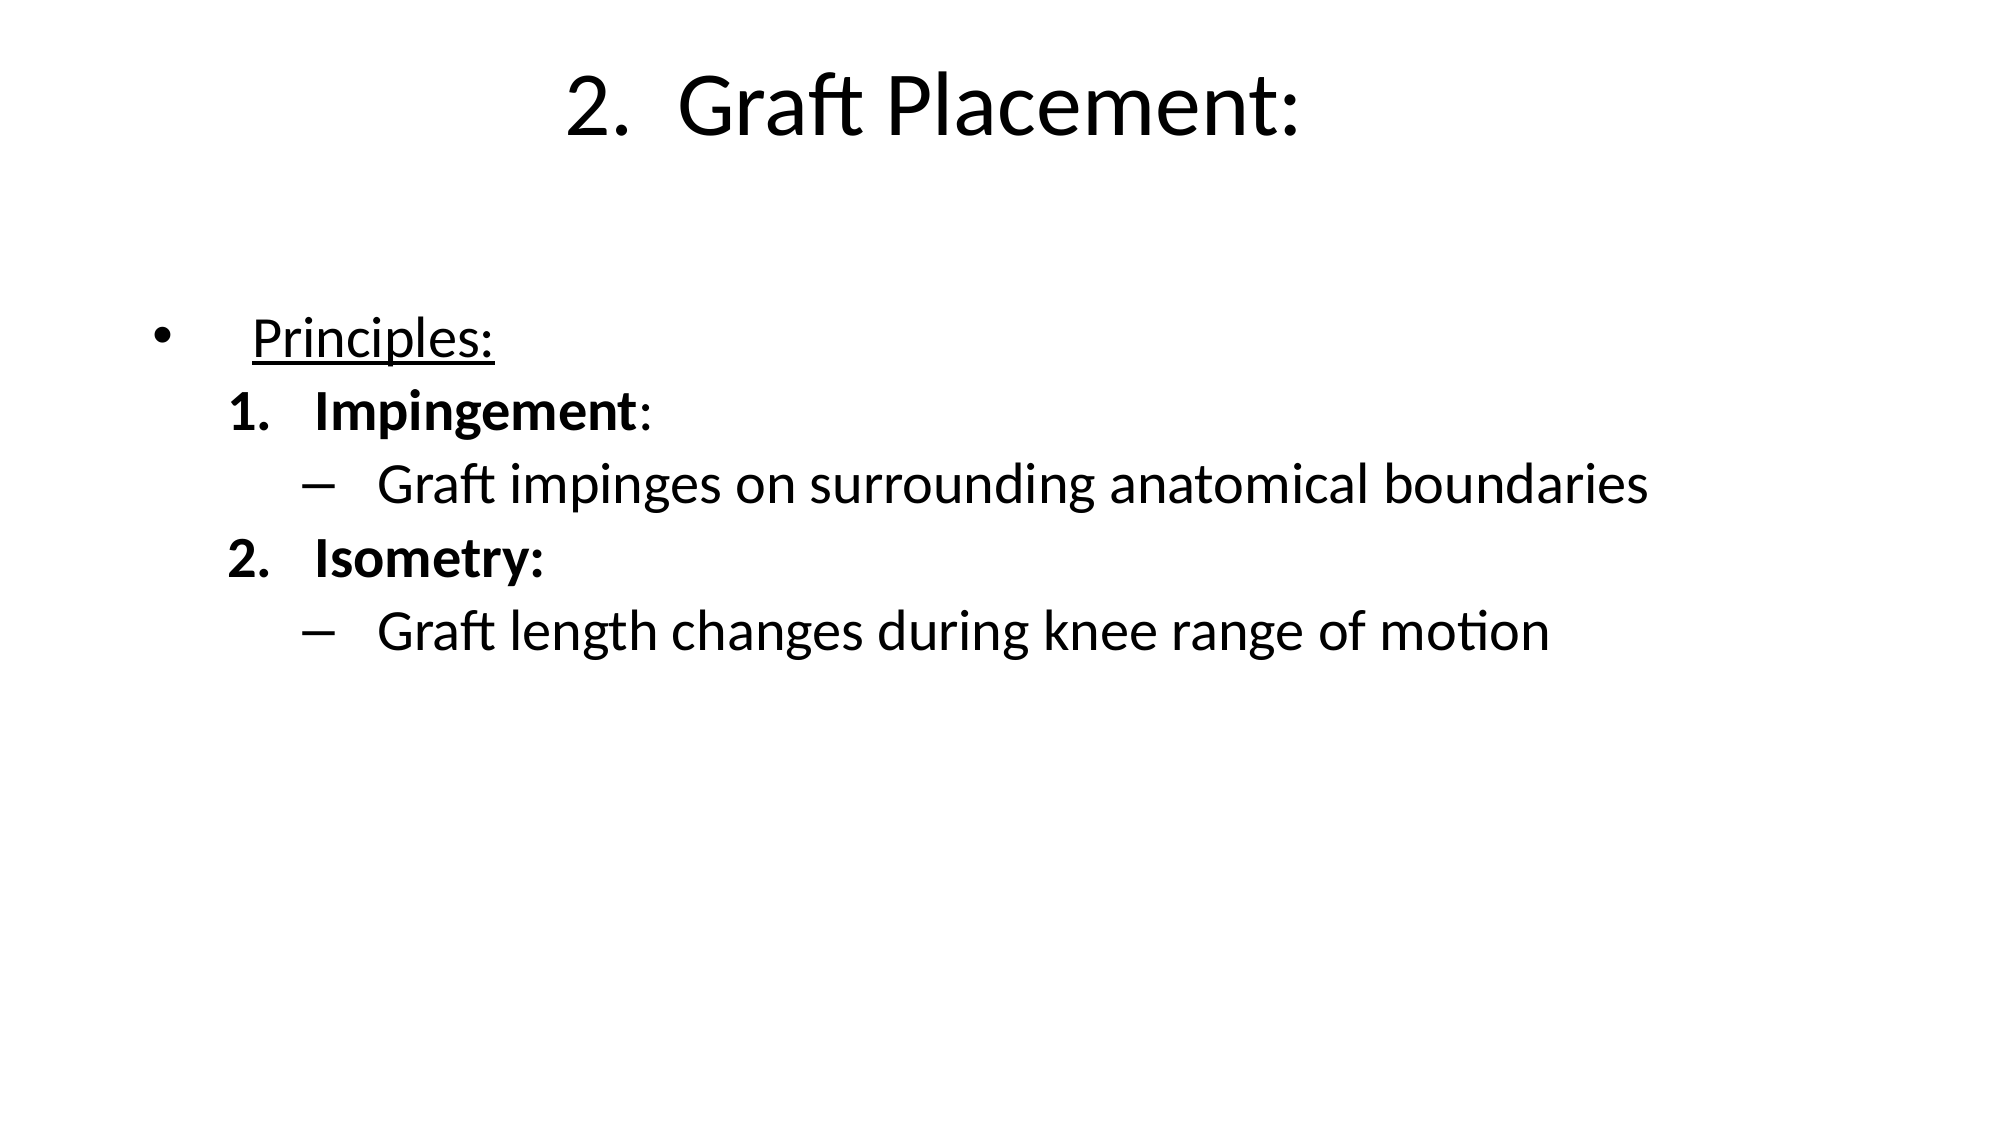

# Graft Placement:
Principles:
Impingement:
Graft impinges on surrounding anatomical boundaries
Isometry:
Graft length changes during knee range of motion